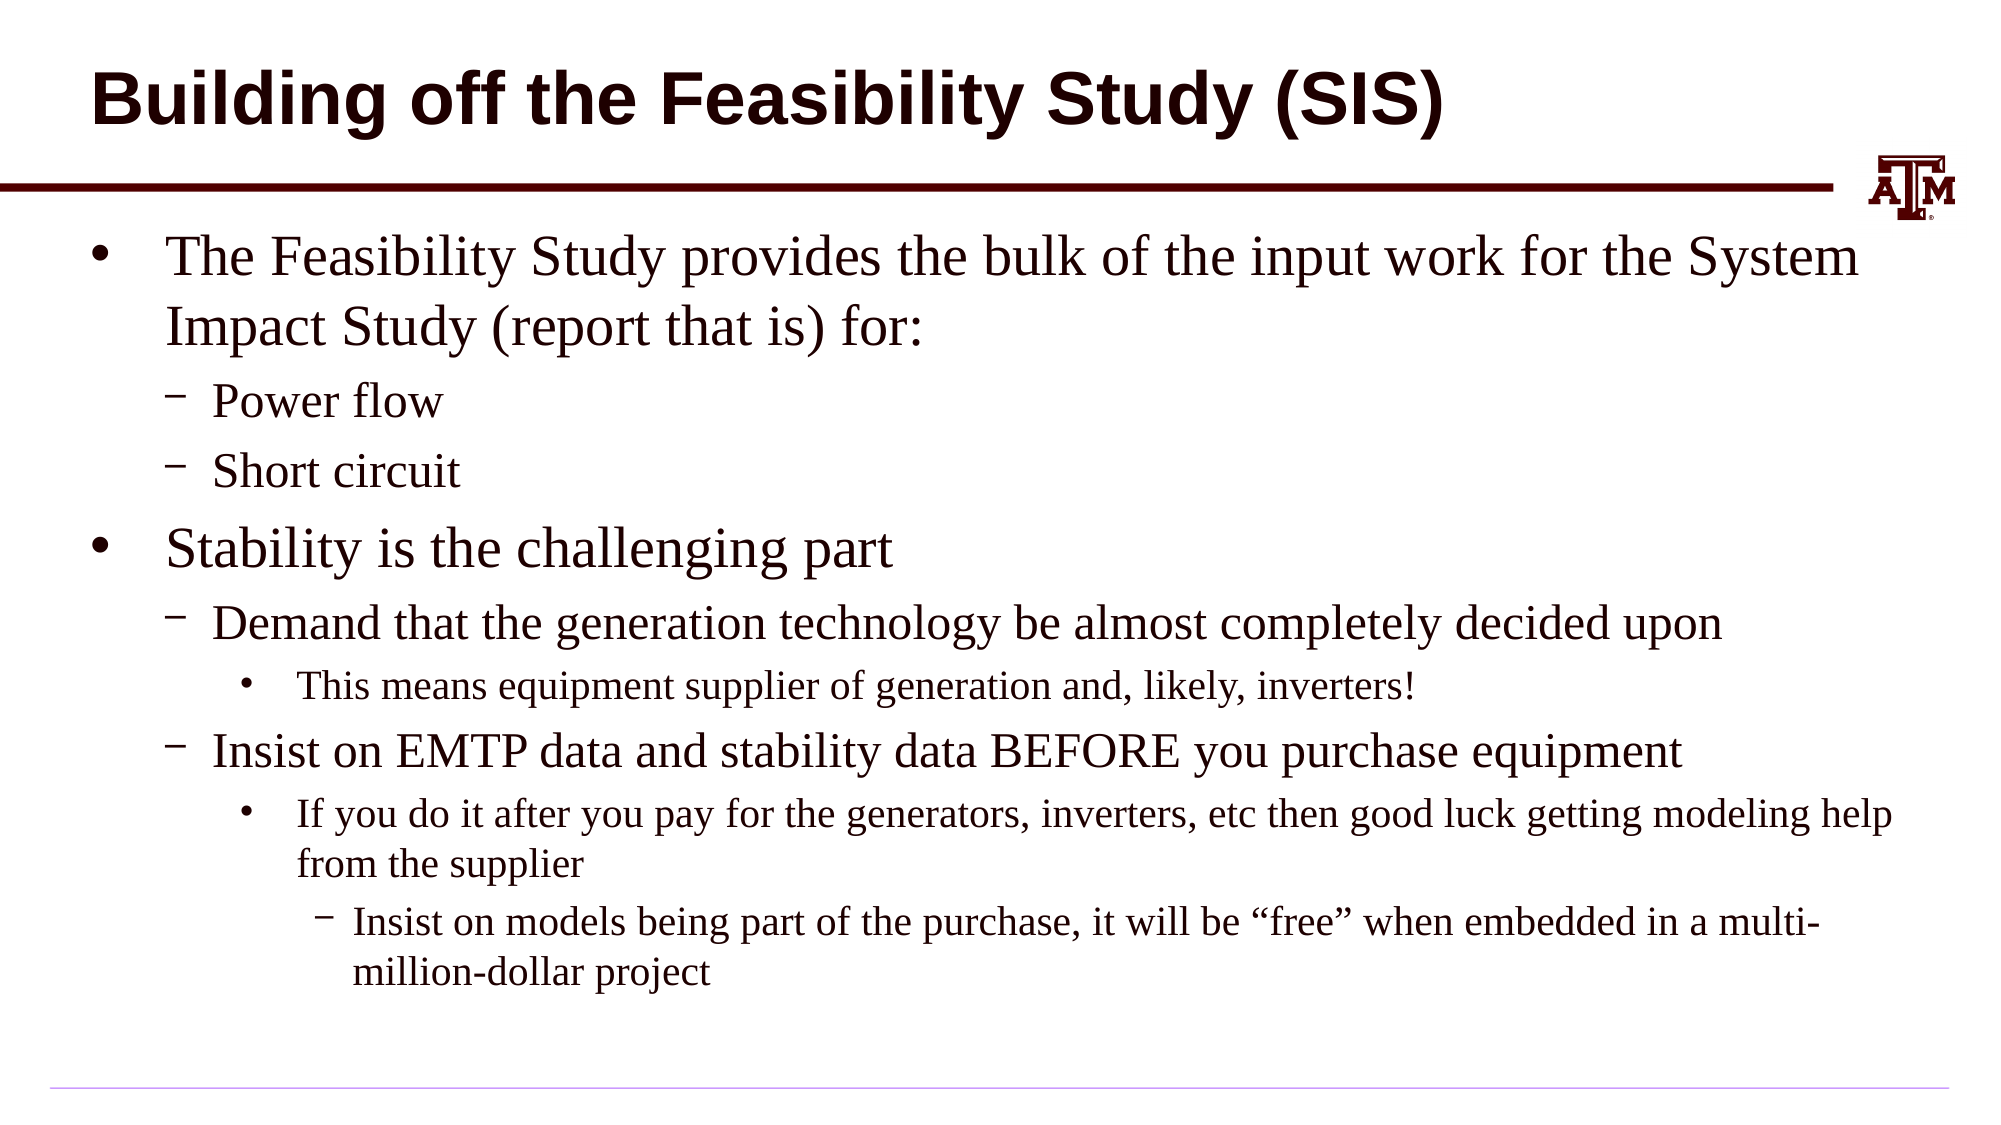

# Building off the Feasibility Study (SIS)
The Feasibility Study provides the bulk of the input work for the System Impact Study (report that is) for:
Power flow
Short circuit
Stability is the challenging part
Demand that the generation technology be almost completely decided upon
This means equipment supplier of generation and, likely, inverters!
Insist on EMTP data and stability data BEFORE you purchase equipment
If you do it after you pay for the generators, inverters, etc then good luck getting modeling help from the supplier
Insist on models being part of the purchase, it will be “free” when embedded in a multi-million-dollar project